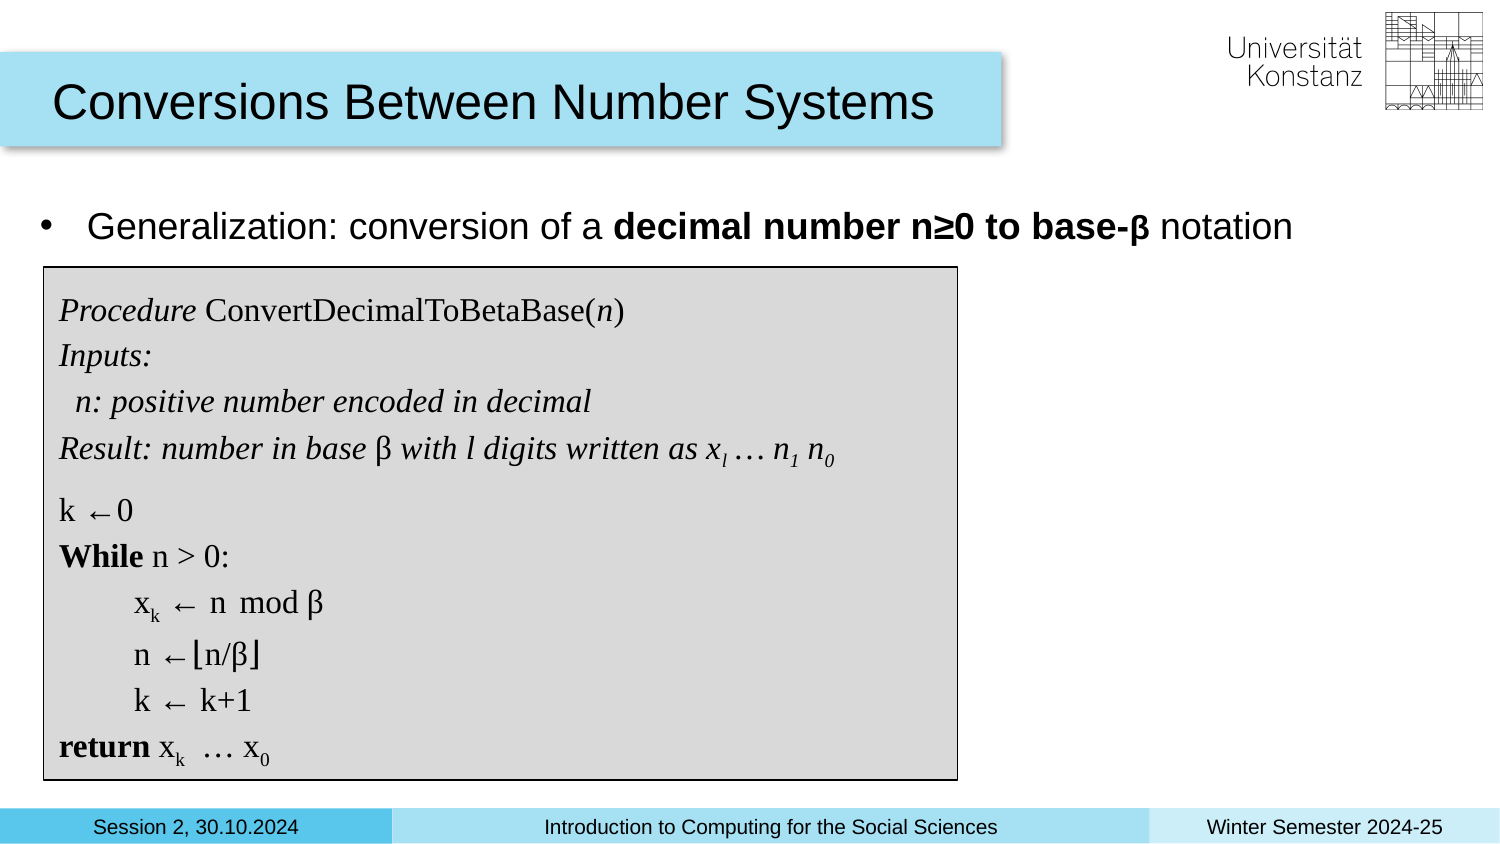

Conversions Between Number Systems
Generalization: conversion of a decimal number n≥0 to base-β notation
Procedure ConvertDecimalToBetaBase(n)
Inputs:
  n: positive number encoded in decimal
Result: number in base β with l digits written as xl … n1 n0
k ←0
While n > 0:
xk ← n  mod β
n ←⌊n/β⌋
k ← k+1
return xk  … x0